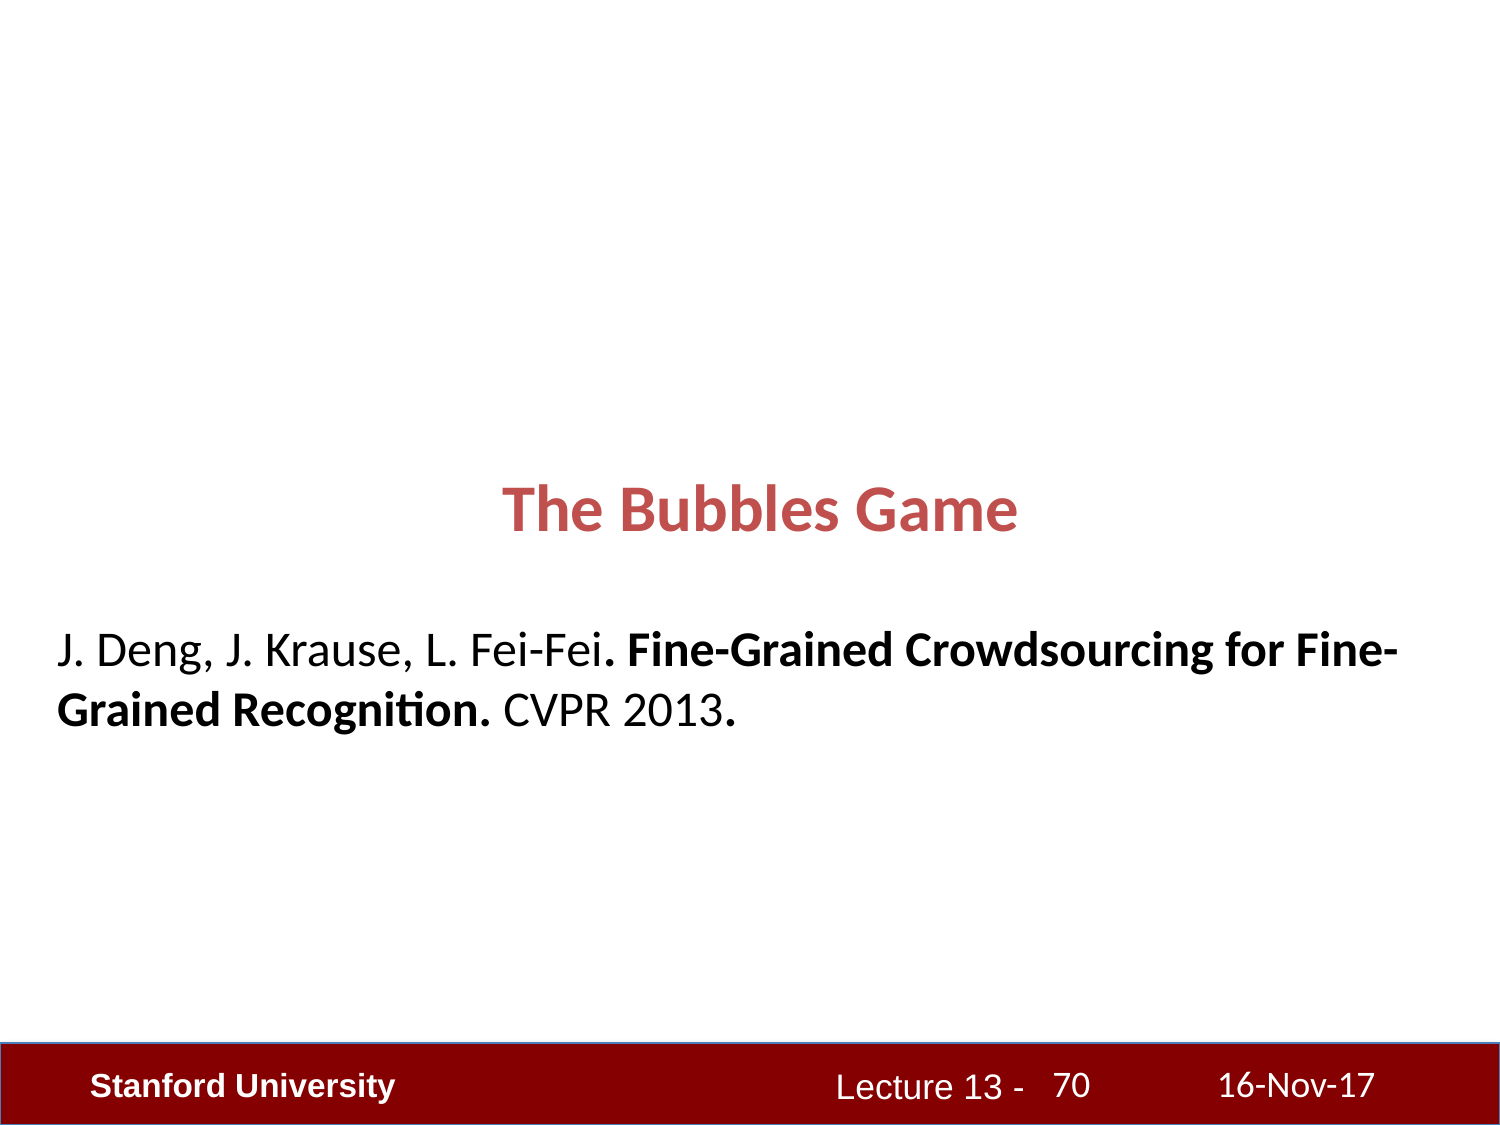

The Bubbles Game
J. Deng, J. Krause, L. Fei-Fei. Fine-Grained Crowdsourcing for Fine-Grained Recognition. CVPR 2013.
70
16-Nov-17